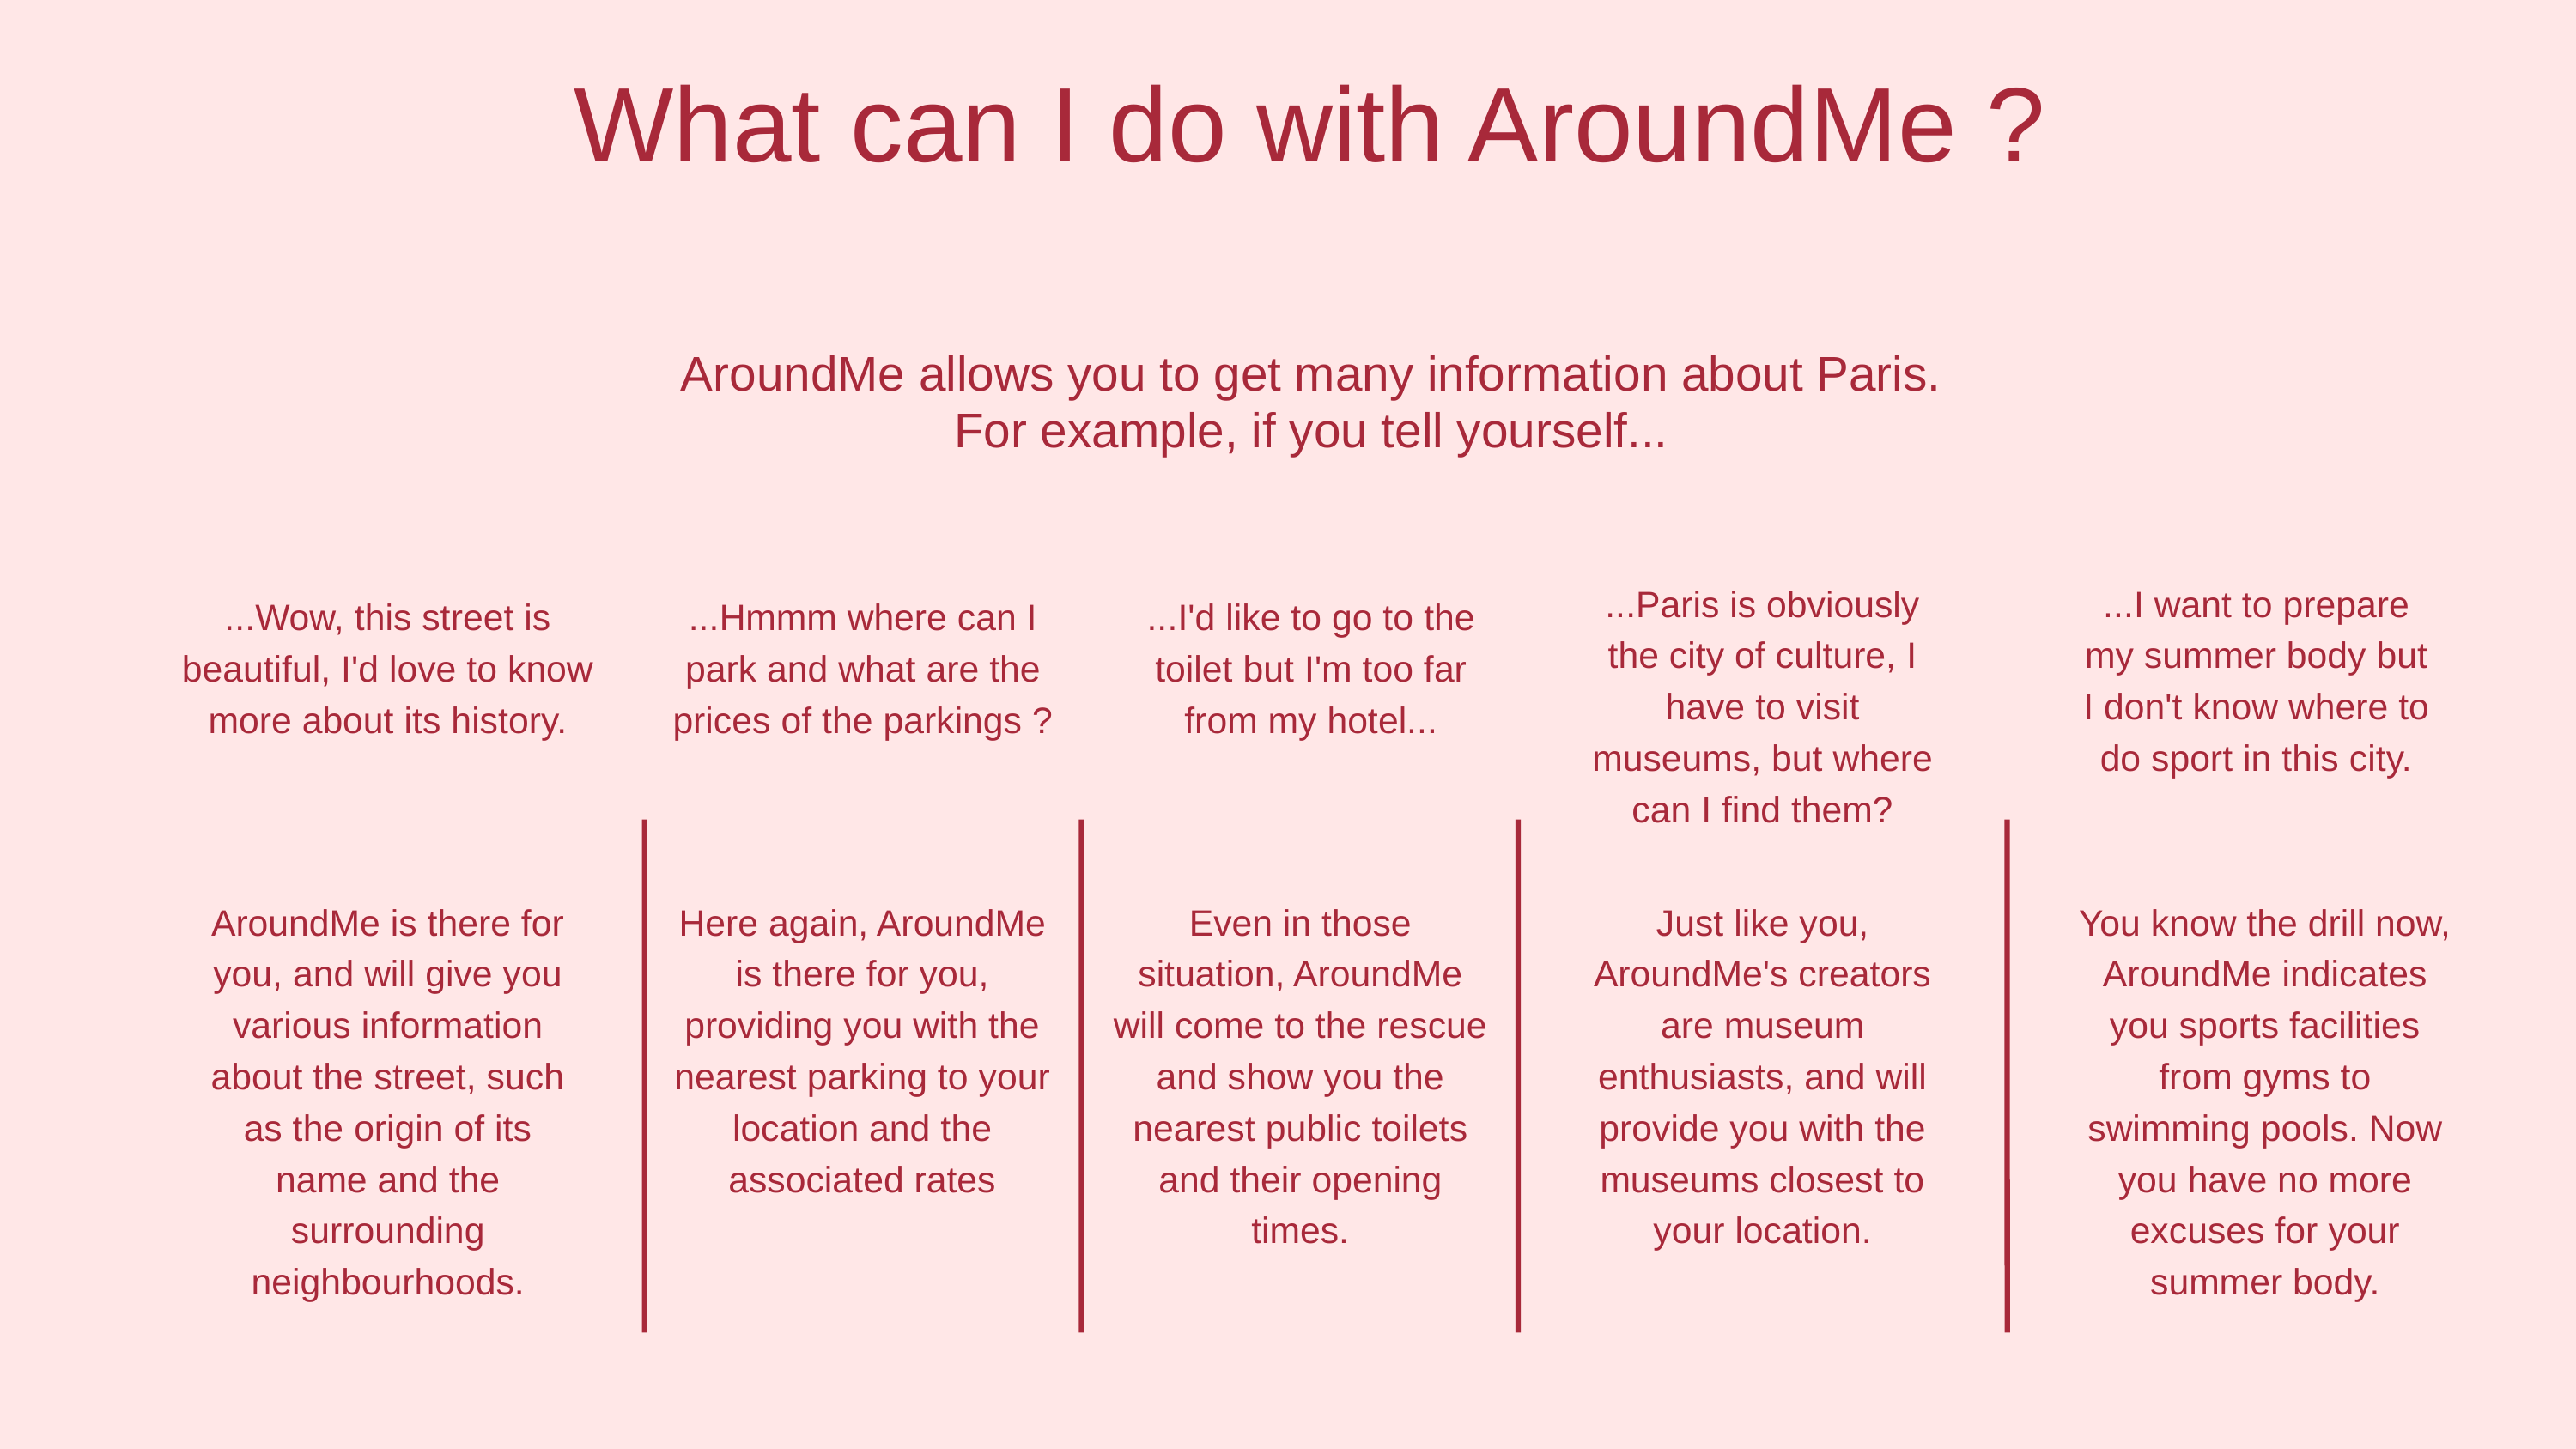

What can I do with AroundMe ?
AroundMe allows you to get many information about Paris.
For example, if you tell yourself...
...Paris is obviously the city of culture, I have to visit museums, but where can I find them?
...I want to prepare my summer body but I don't know where to do sport in this city.
...Wow, this street is beautiful, I'd love to know more about its history.
...Hmmm where can I park and what are the prices of the parkings ?
...I'd like to go to the toilet but I'm too far from my hotel...

AroundMe is there for you, and will give you various information about the street, such as the origin of its name and the surrounding neighbourhoods.
Here again, AroundMe is there for you, providing you with the nearest parking to your location and the associated rates
Even in those situation, AroundMe will come to the rescue and show you the nearest public toilets and their opening times.
Just like you, AroundMe's creators are museum enthusiasts, and will provide you with the museums closest to your location.
You know the drill now, AroundMe indicates you sports facilities from gyms to swimming pools. Now you have no more excuses for your summer body.